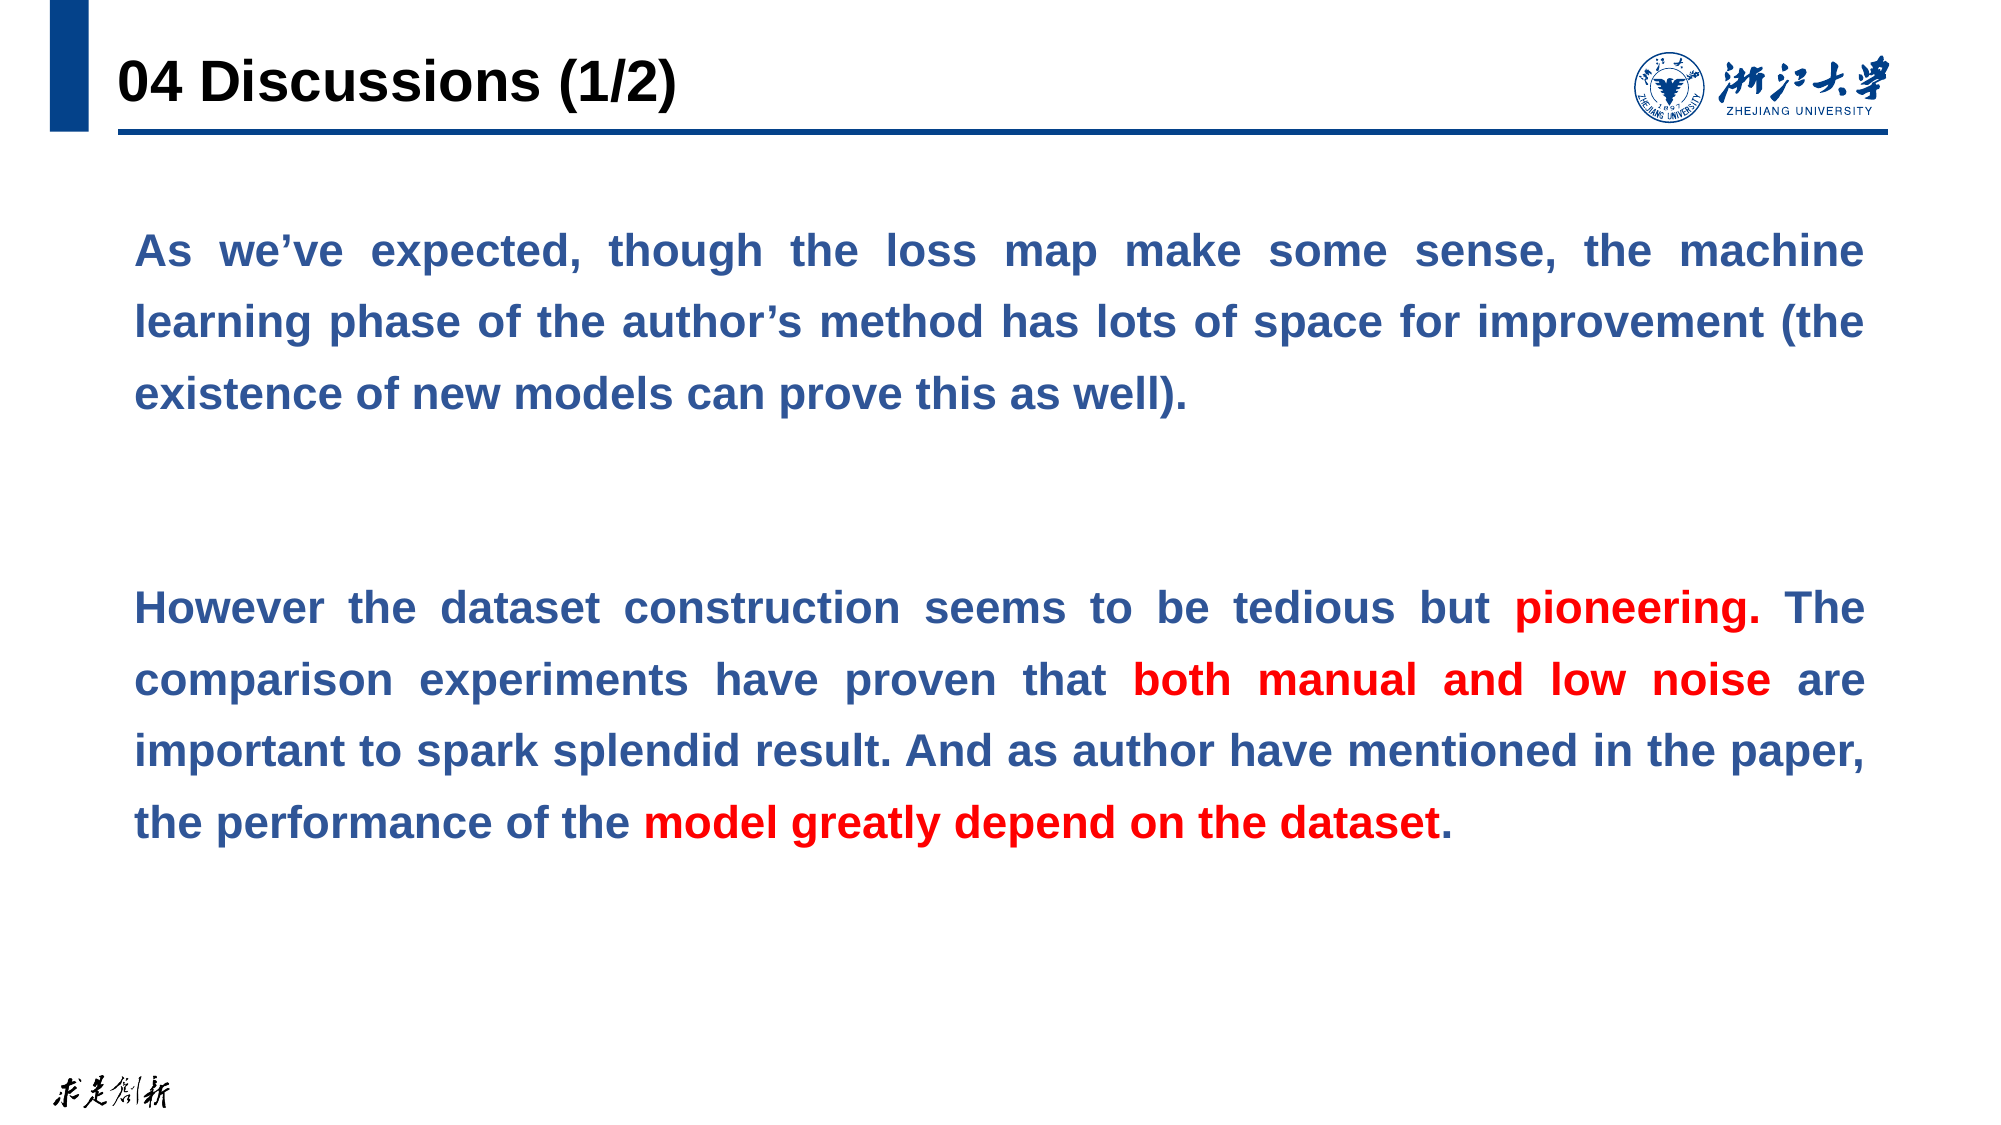

# 04 Discussions (1/2)
As we’ve expected, though the loss map make some sense, the machine learning phase of the author’s method has lots of space for improvement (the existence of new models can prove this as well).

However the dataset construction seems to be tedious but pioneering. The comparison experiments have proven that both manual and low noise are important to spark splendid result. And as author have mentioned in the paper, the performance of the model greatly depend on the dataset.